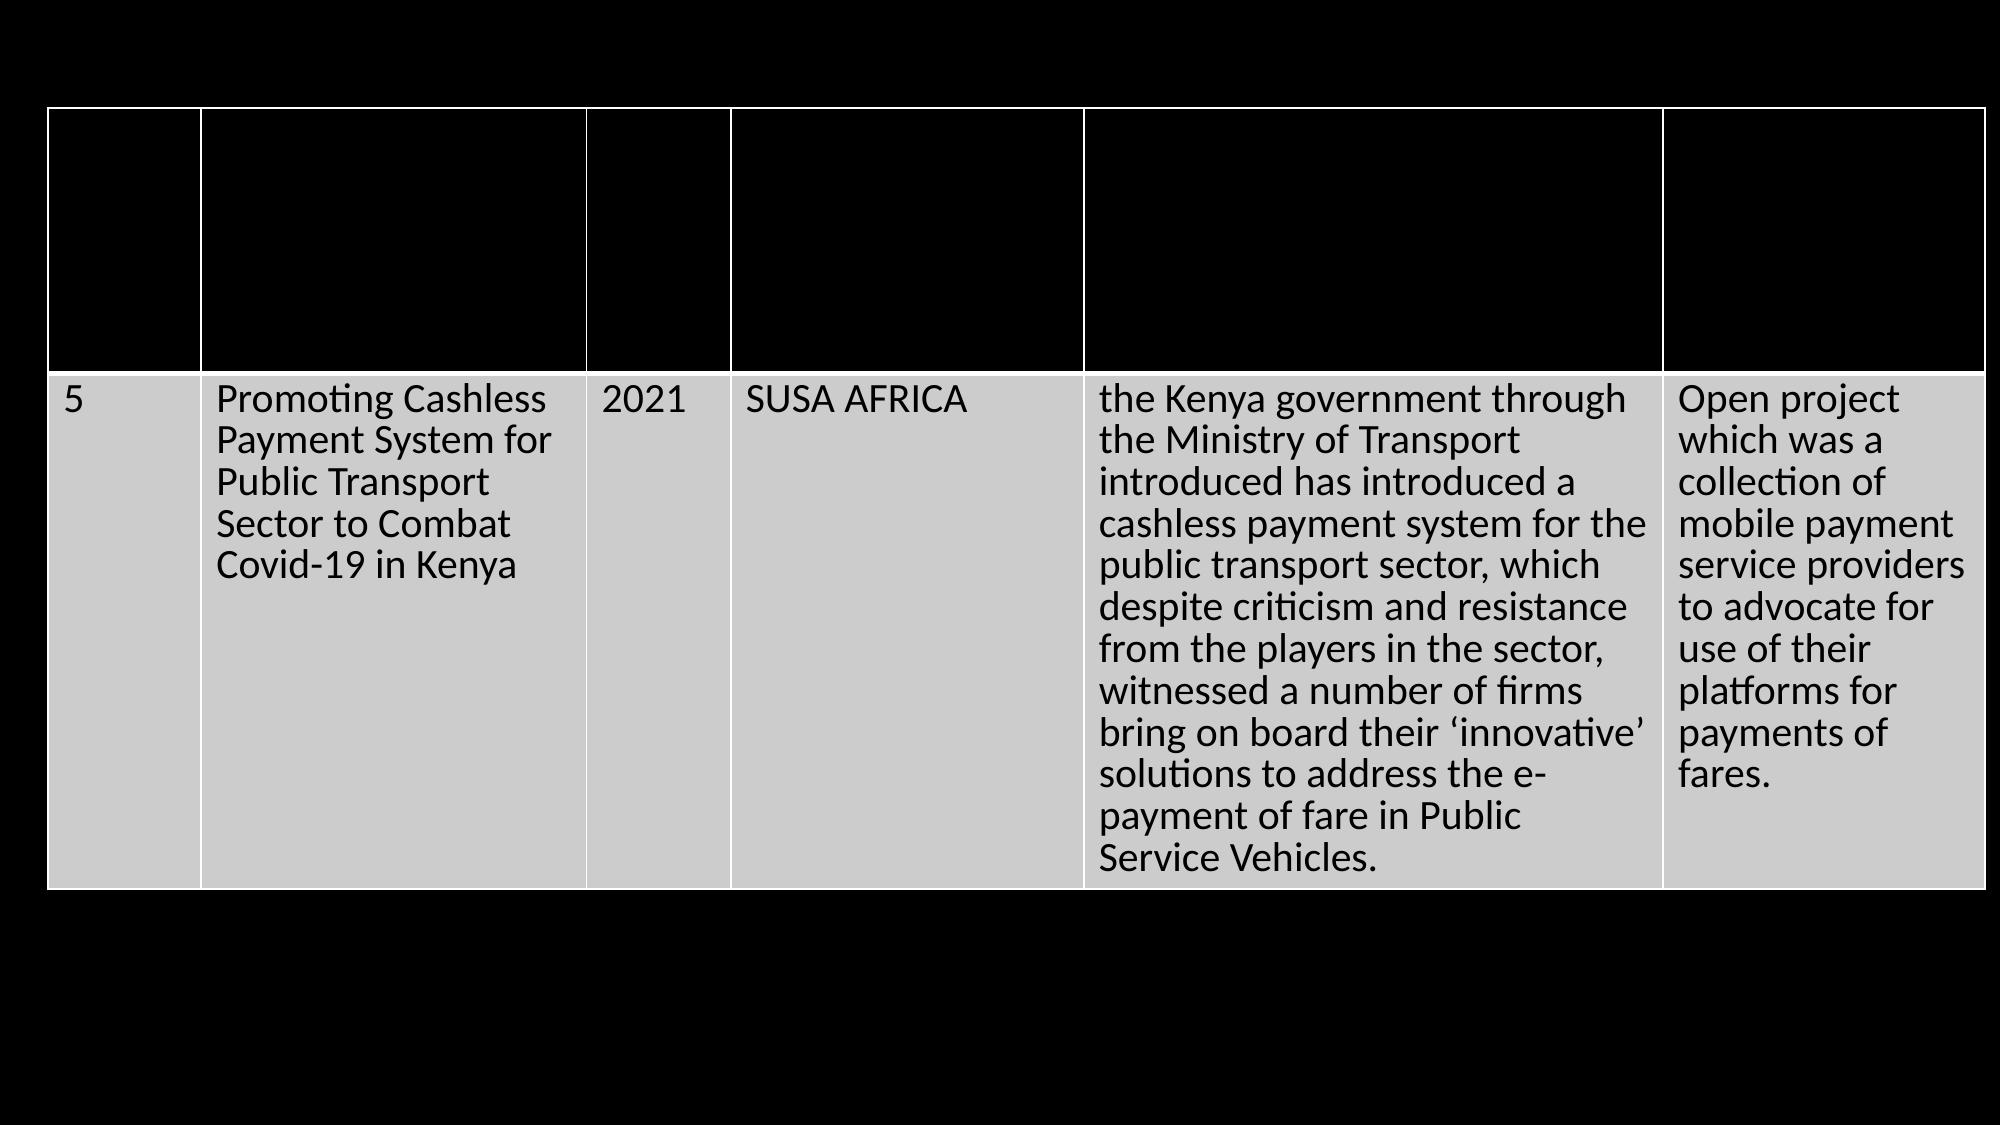

#
| 4 | ulendo | 2021 | Brenda jones | To allow for booking of rides through a cross platform mobile application using the google api Algorithms of nearest ride | The system is limited to booking taxi only |
| --- | --- | --- | --- | --- | --- |
| 5 | Promoting Cashless Payment System for Public Transport Sector to Combat Covid-19 in Kenya | 2021 | SUSA AFRICA | the Kenya government through the Ministry of Transport introduced has introduced a cashless payment system for the public transport sector, which despite criticism and resistance from the players in the sector, witnessed a number of firms bring on board their ‘innovative’ solutions to address the e-payment of fare in Public Service Vehicles. | Open project which was a collection of mobile payment service providers to advocate for use of their platforms for payments of fares. |